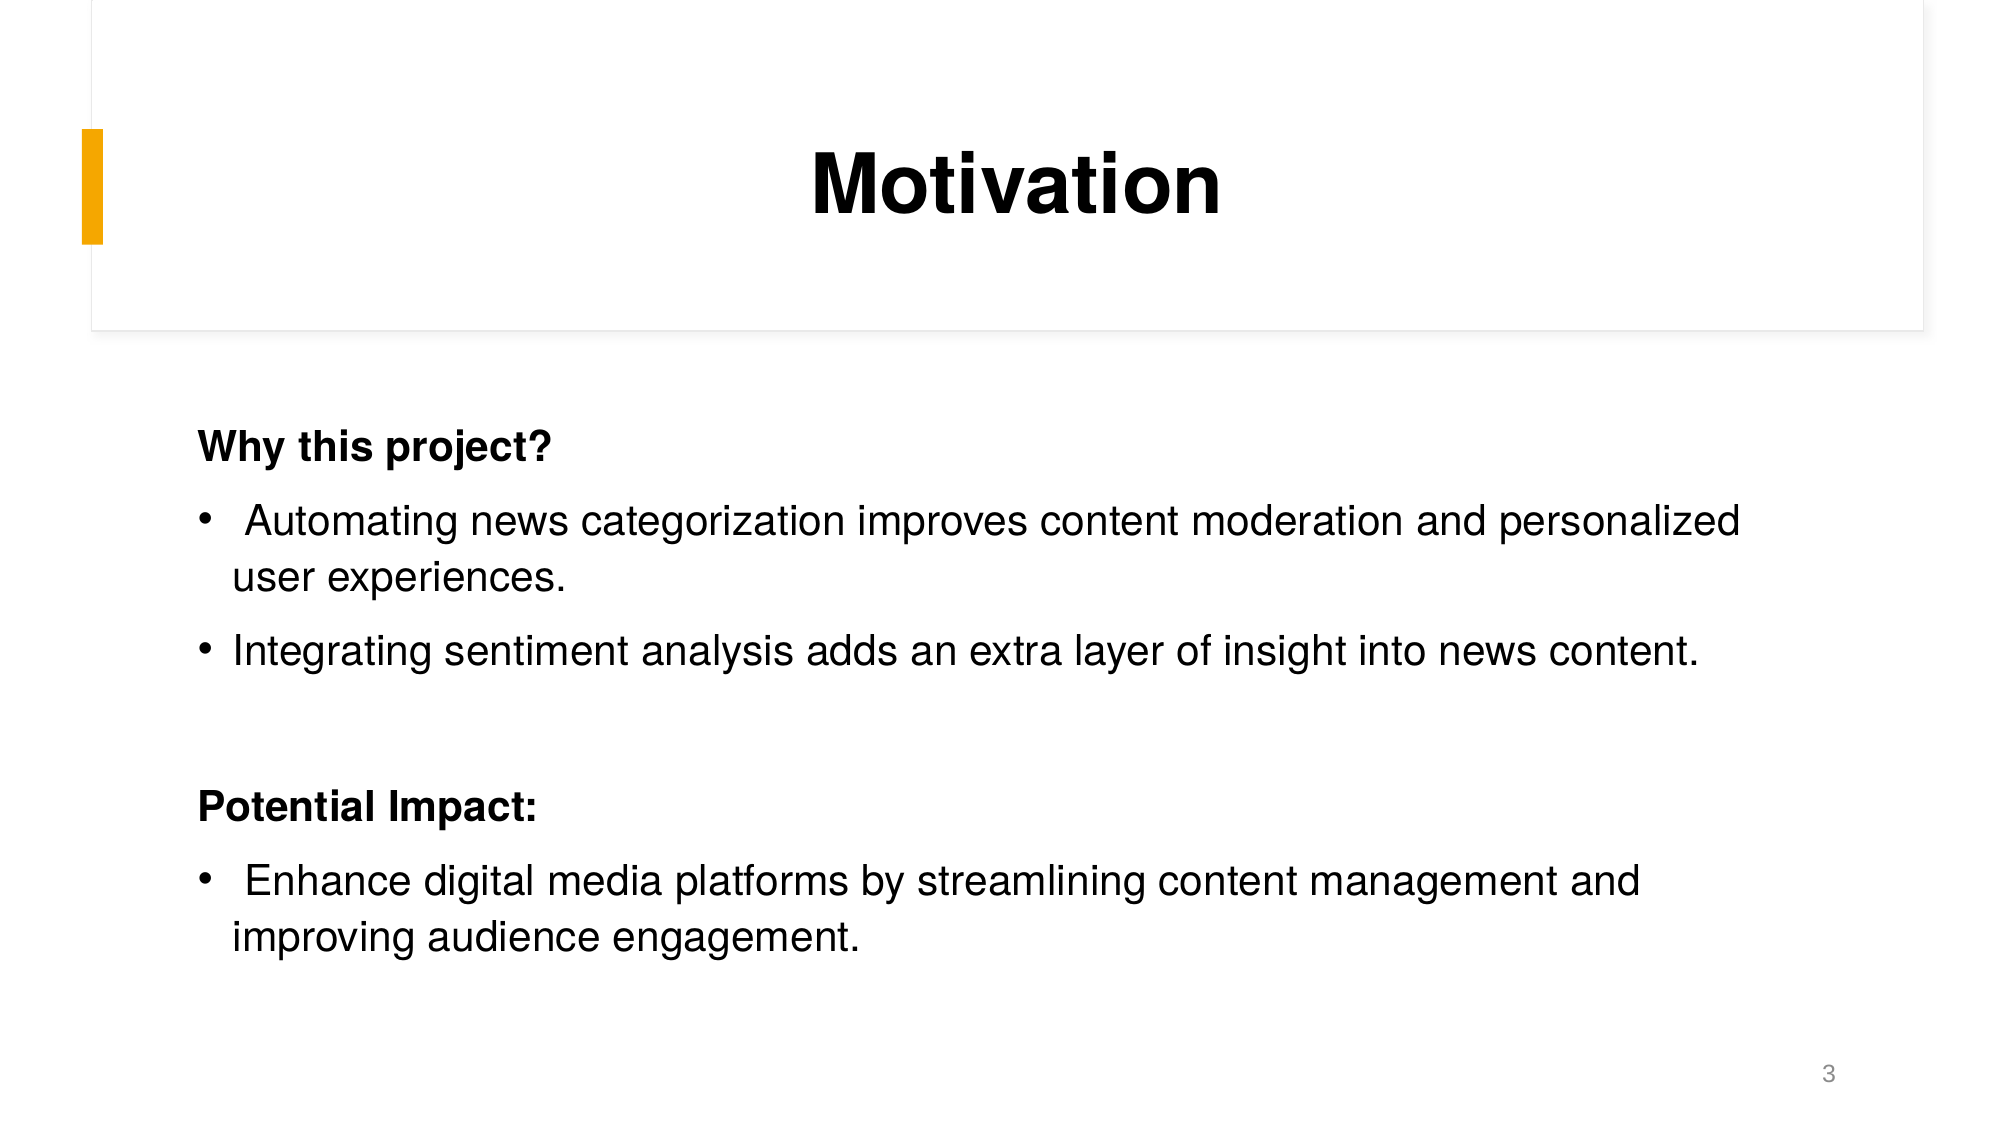

# Motivation
Why this project?
 Automating news categorization improves content moderation and personalized user experiences.
Integrating sentiment analysis adds an extra layer of insight into news content.

Potential Impact:
 Enhance digital media platforms by streamlining content management and improving audience engagement.

3